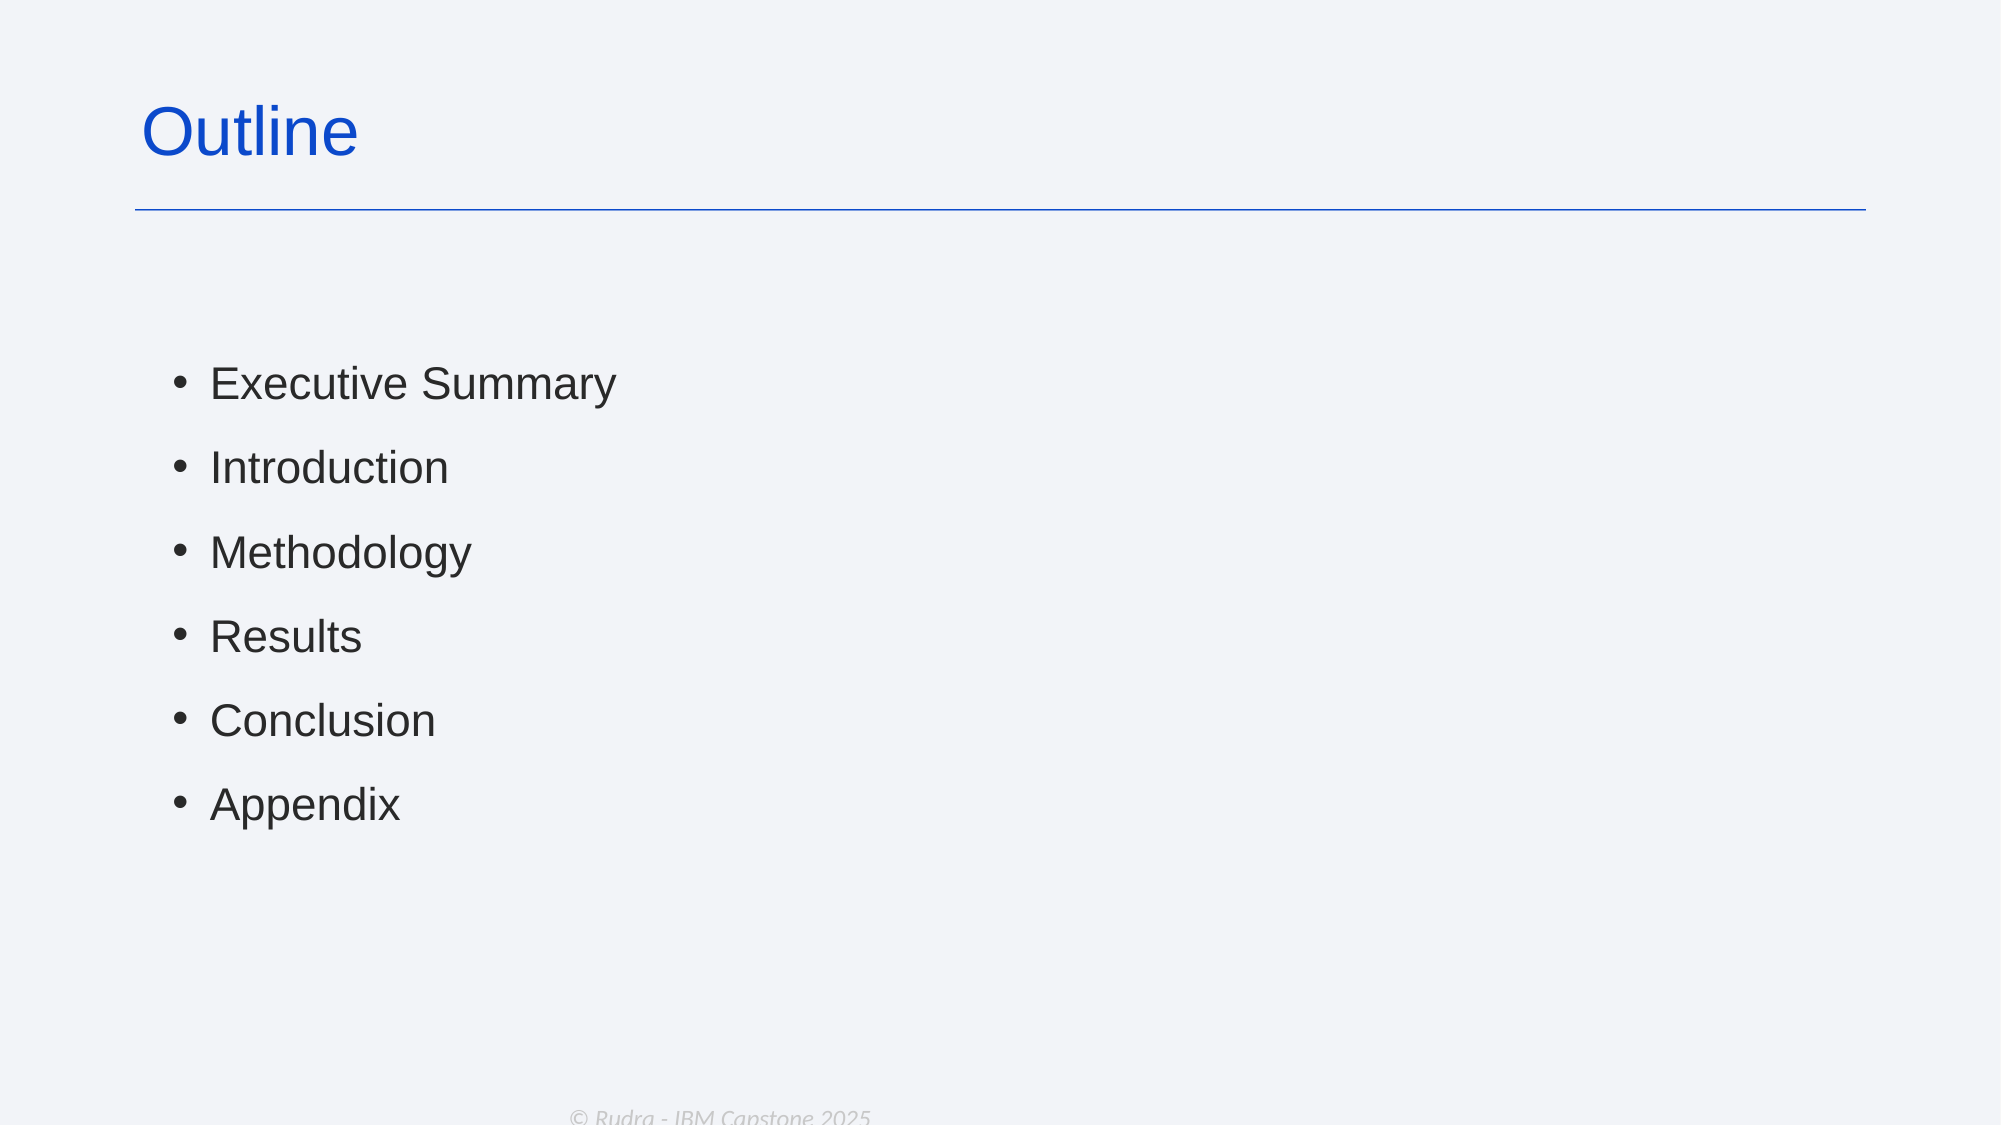

Outline
Executive Summary
Introduction
Methodology
Results
Conclusion
Appendix

© Rudra - IBM Capstone 2025